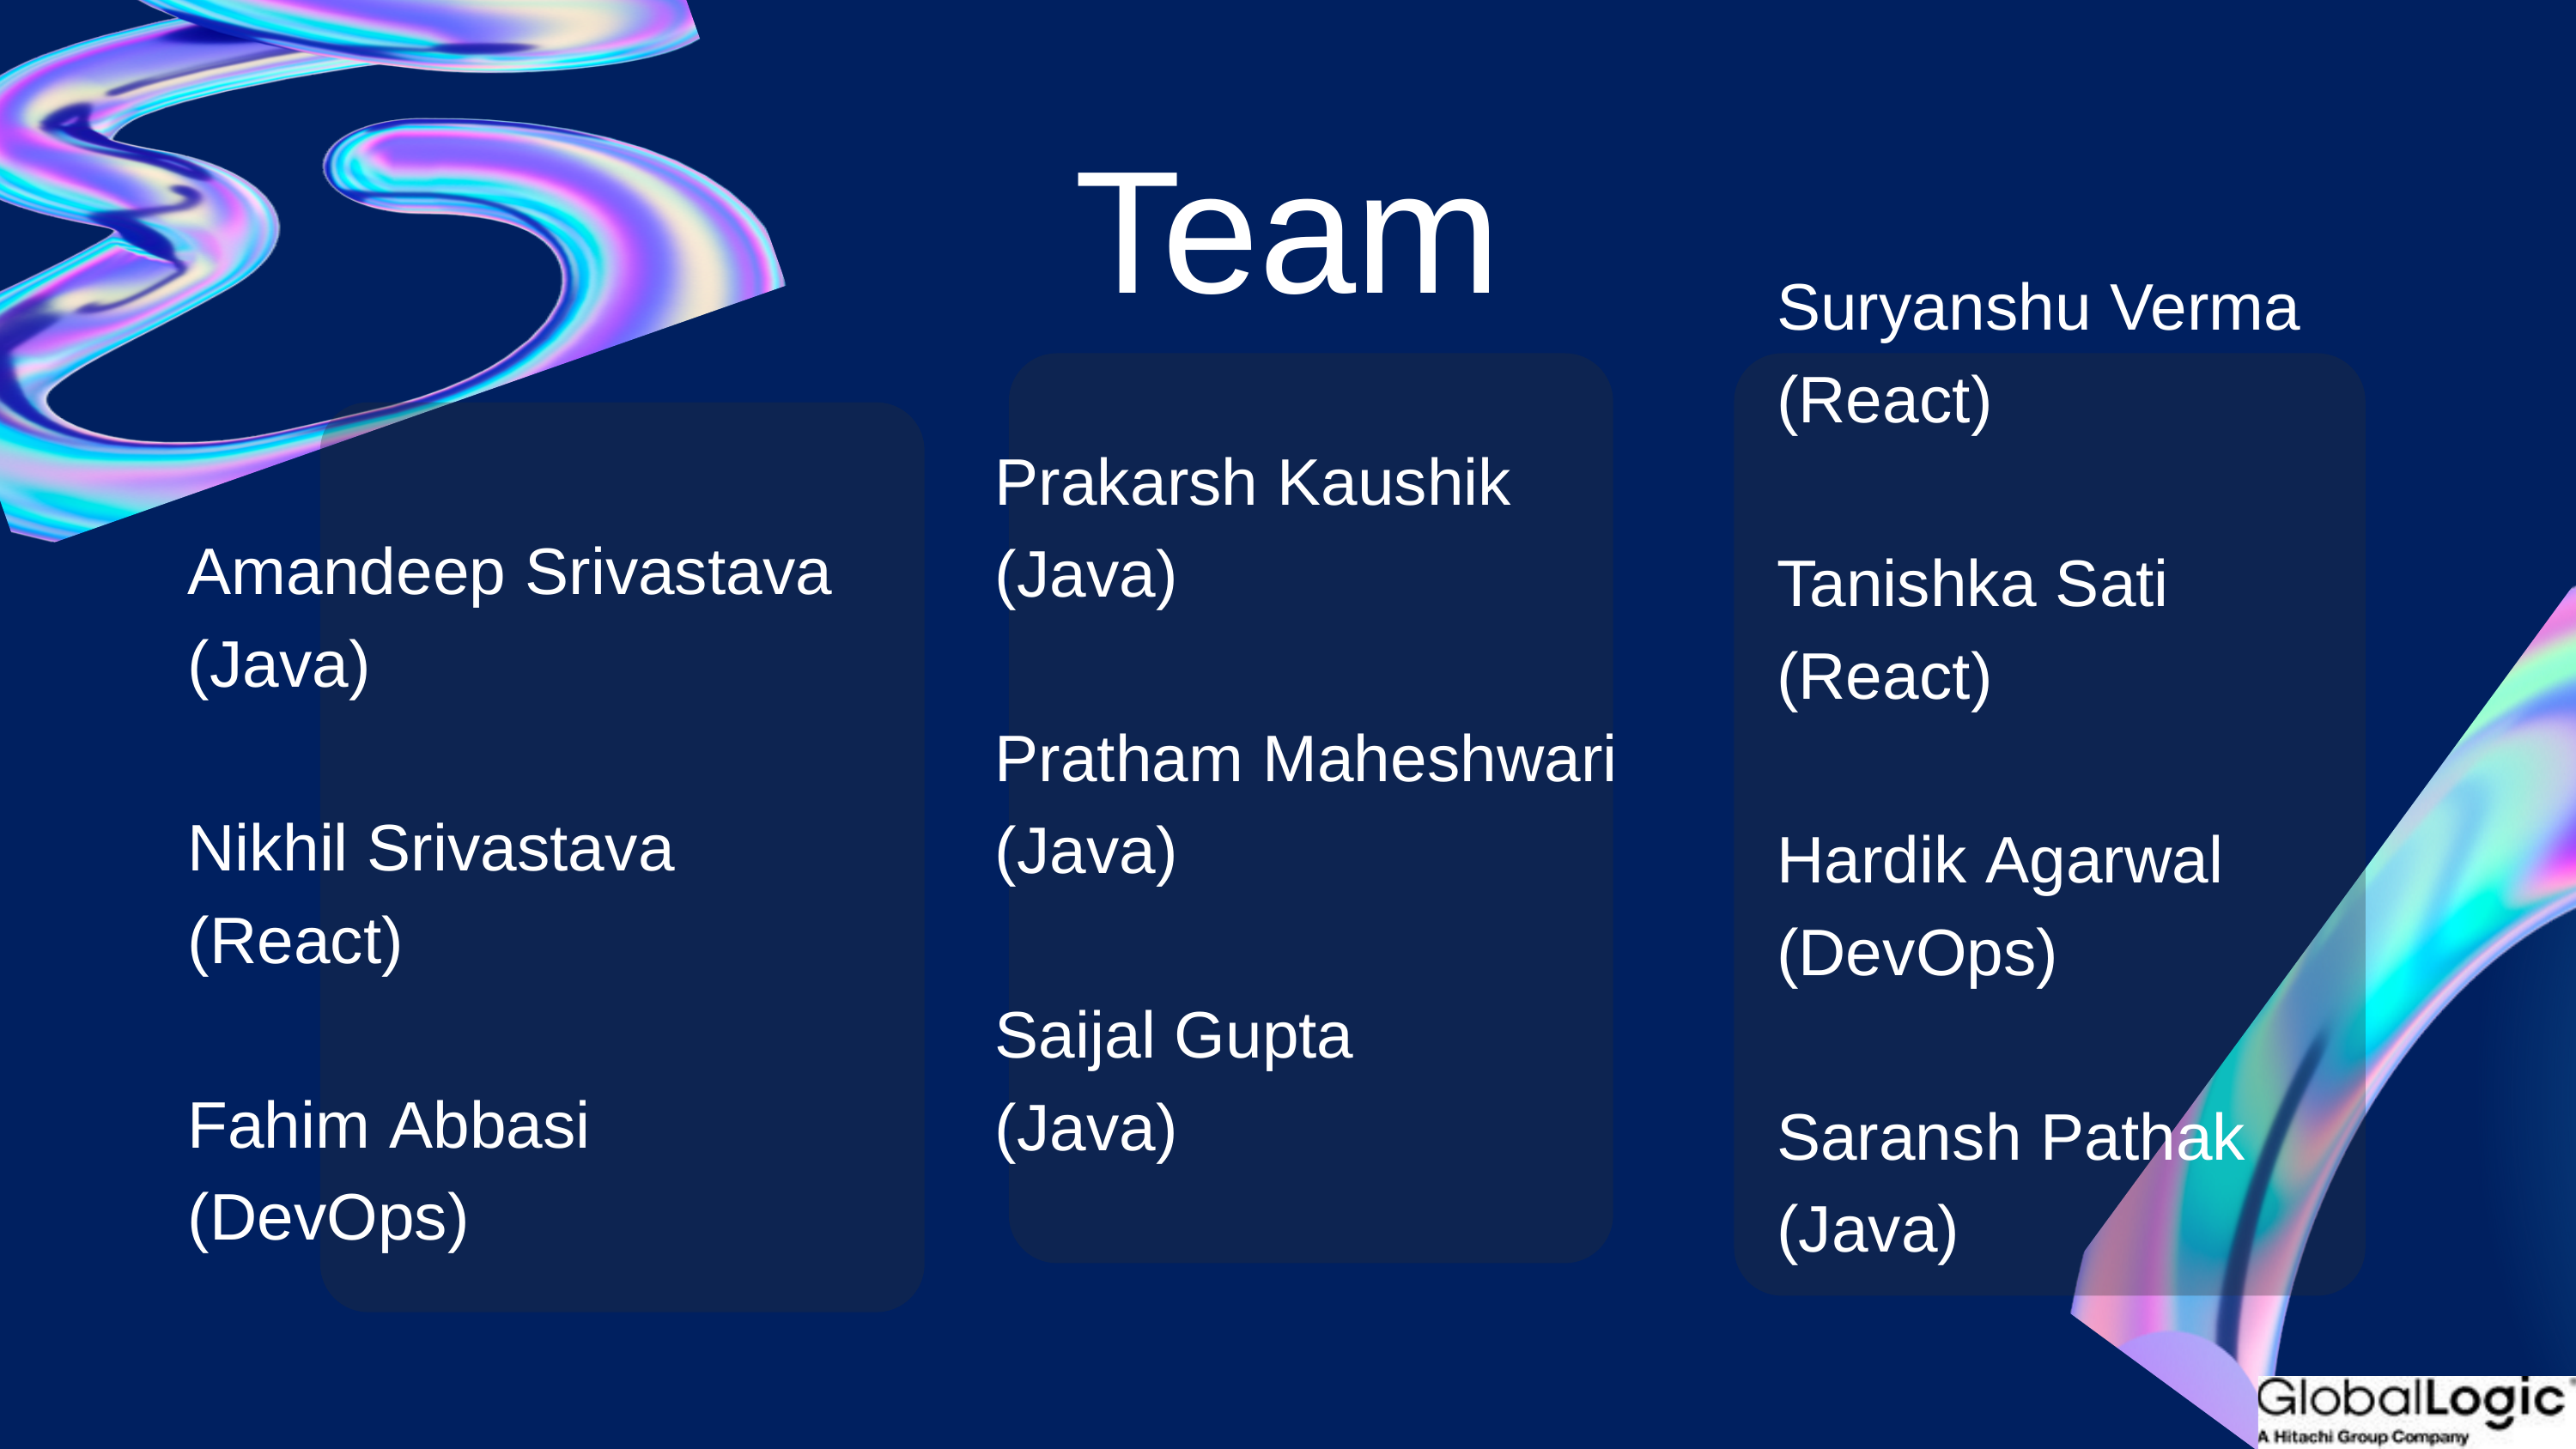

Team

Suryanshu Verma
(React)

Tanishka Sati
(React)

Hardik Agarwal
(DevOps)

Saransh Pathak
(Java)

Prakarsh Kaushik
(Java)

Pratham Maheshwari
(Java)

Saijal Gupta
(Java)

Amandeep Srivastava
(Java)

Nikhil Srivastava
(React)

Fahim Abbasi
(DevOps)